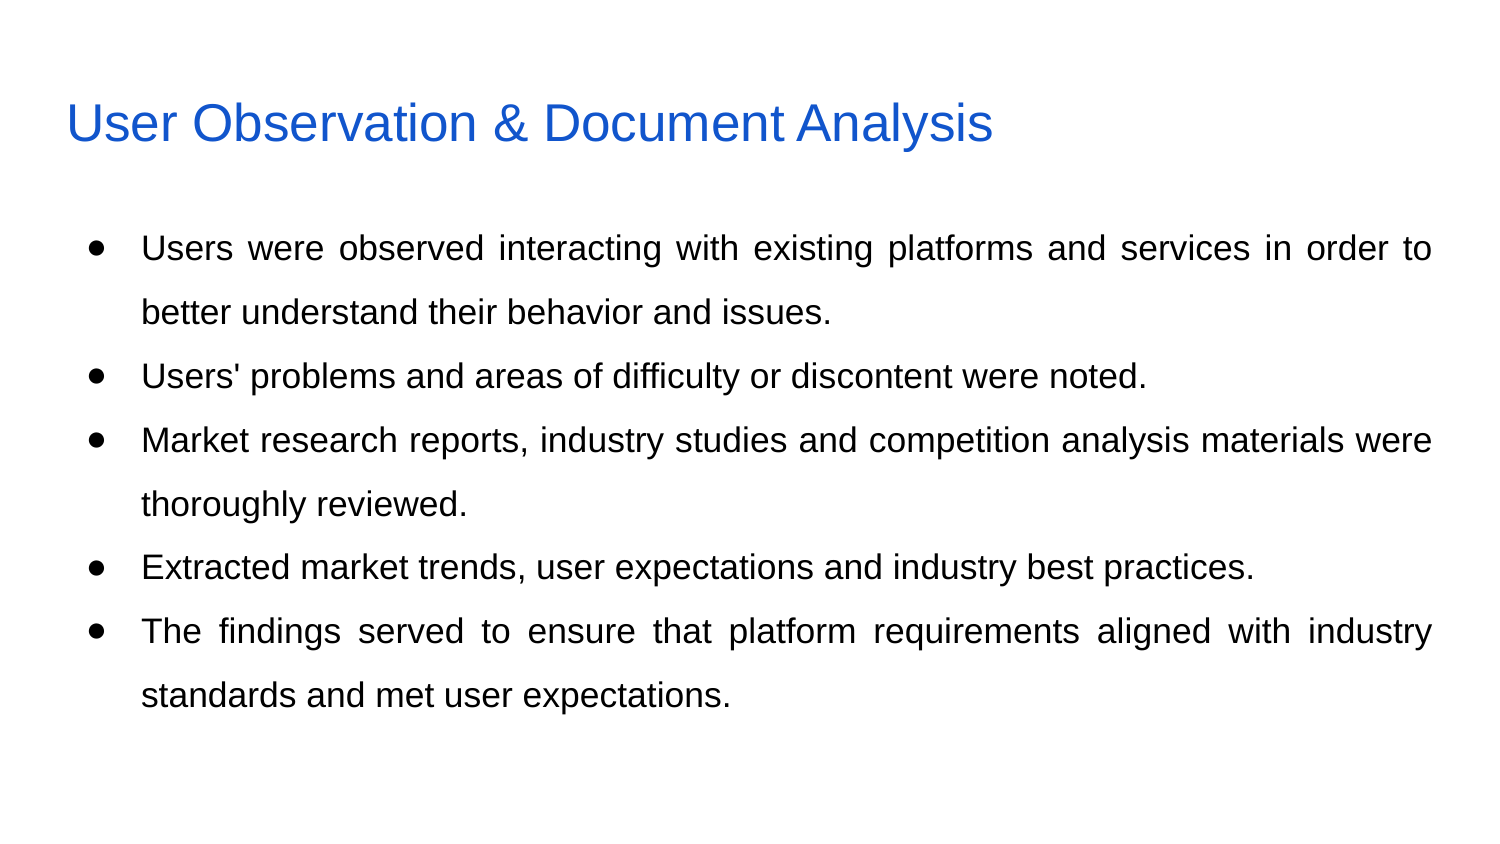

# User Observation & Document Analysis
Users were observed interacting with existing platforms and services in order to better understand their behavior and issues.
Users' problems and areas of difficulty or discontent were noted.
Market research reports, industry studies and competition analysis materials were thoroughly reviewed.
Extracted market trends, user expectations and industry best practices.
The findings served to ensure that platform requirements aligned with industry standards and met user expectations.